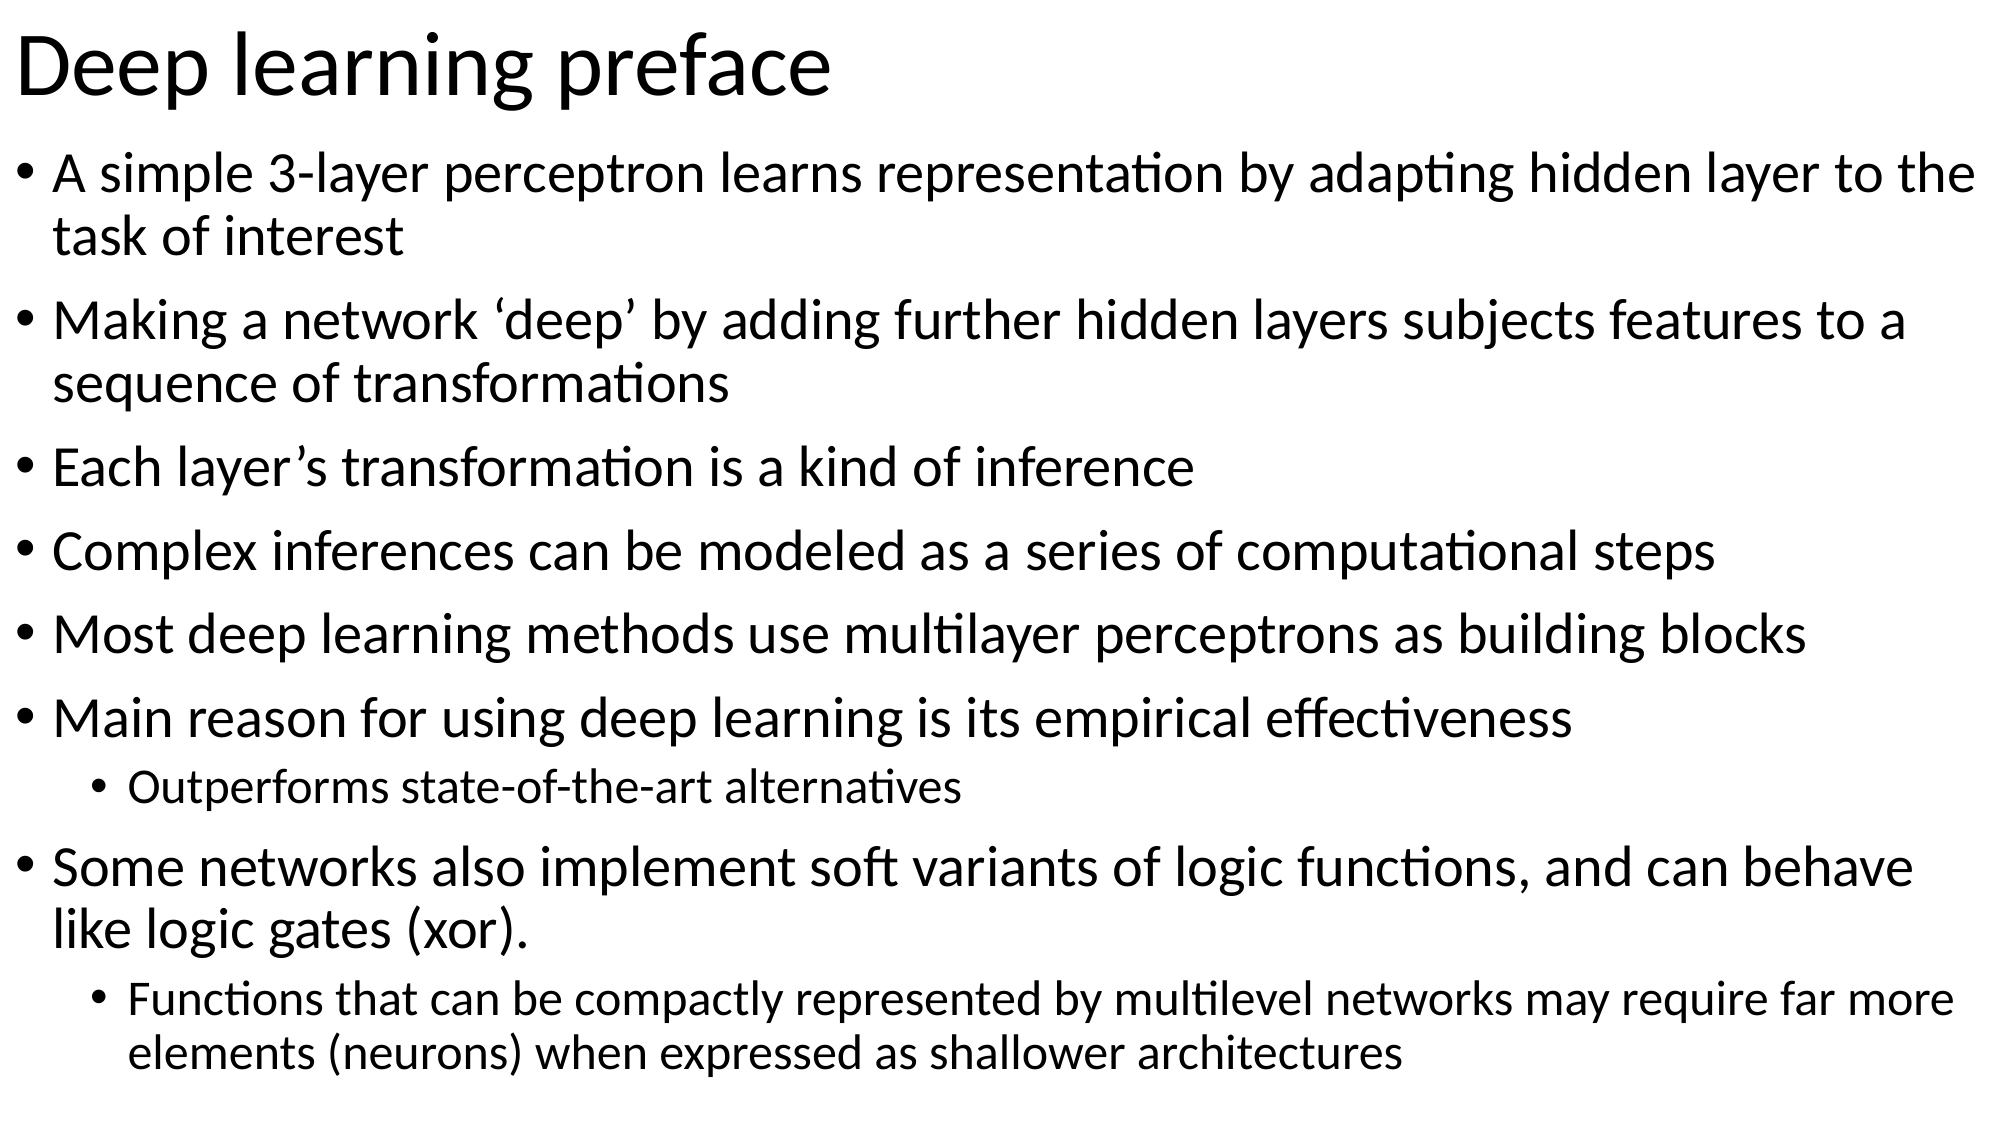

# Deep learning preface
A simple 3-layer perceptron learns representation by adapting hidden layer to the task of interest
Making a network ‘deep’ by adding further hidden layers subjects features to a sequence of transformations
Each layer’s transformation is a kind of inference
Complex inferences can be modeled as a series of computational steps
Most deep learning methods use multilayer perceptrons as building blocks
Main reason for using deep learning is its empirical effectiveness
Outperforms state-of-the-art alternatives
Some networks also implement soft variants of logic functions, and can behave like logic gates (xor).
Functions that can be compactly represented by multilevel networks may require far more elements (neurons) when expressed as shallower architectures